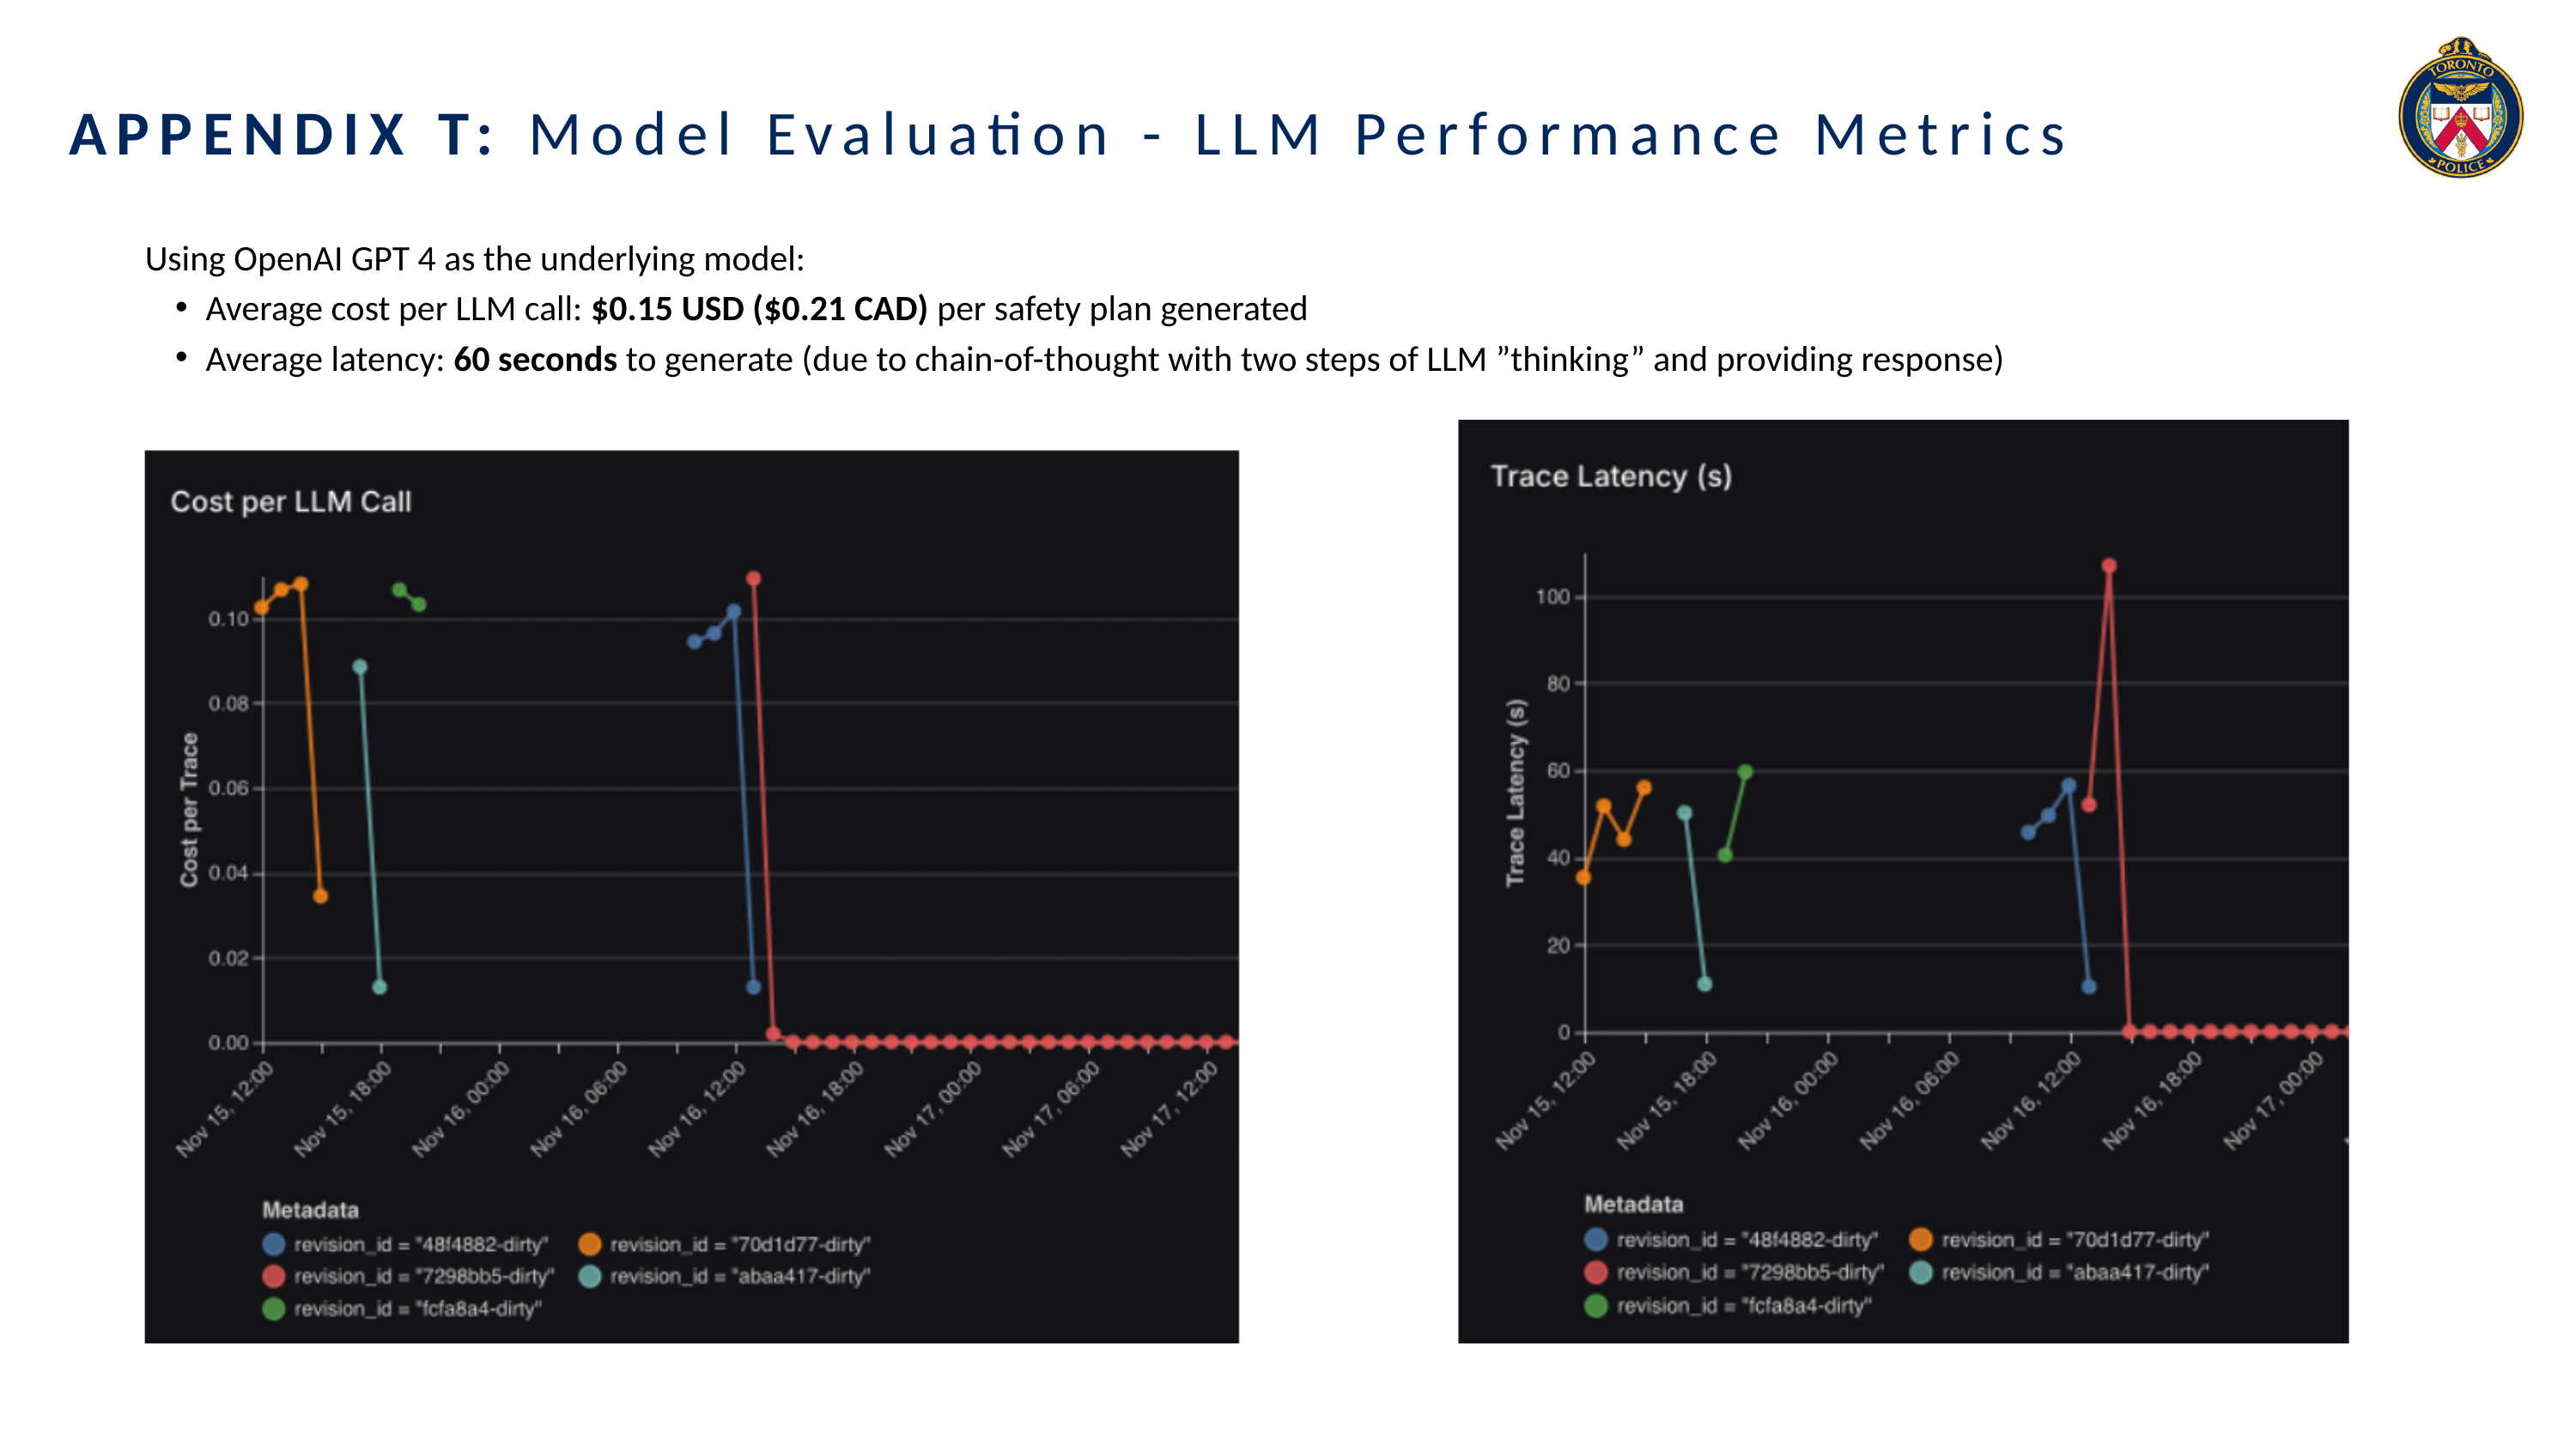

APPENDIX T: Model Evaluation - LLM Performance Metrics
Using OpenAI GPT 4 as the underlying model:
Average cost per LLM call: $0.15 USD ($0.21 CAD) per safety plan generated
Average latency: 60 seconds to generate (due to chain-of-thought with two steps of LLM ”thinking” and providing response)